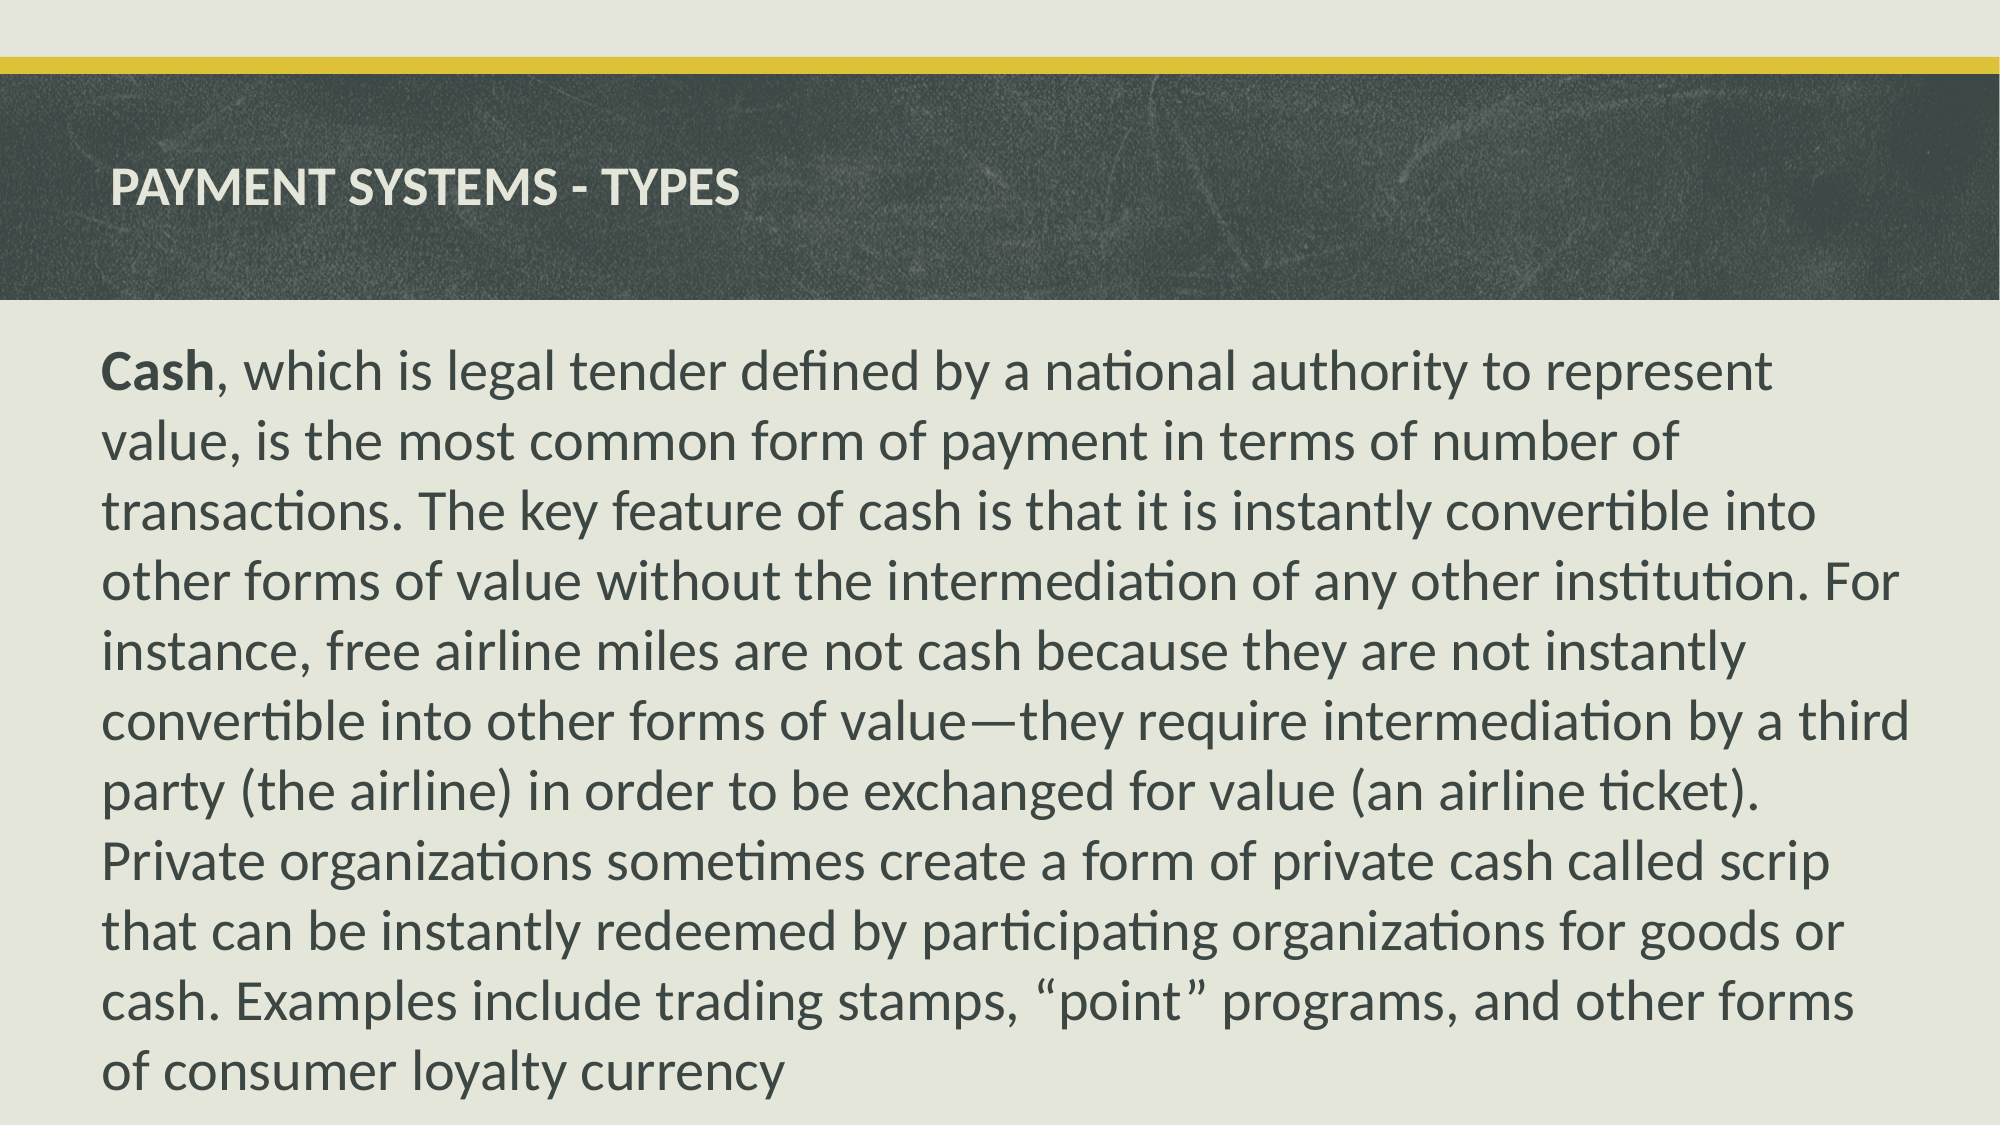

# PAYMENT SYSTEMS - TYPES
Cash, which is legal tender defined by a national authority to represent value, is the most common form of payment in terms of number of transactions. The key feature of cash is that it is instantly convertible into other forms of value without the intermediation of any other institution. For instance, free airline miles are not cash because they are not instantly convertible into other forms of value—they require intermediation by a third party (the airline) in order to be exchanged for value (an airline ticket). Private organizations sometimes create a form of private cash called scrip that can be instantly redeemed by participating organizations for goods or cash. Examples include trading stamps, “point” programs, and other forms of consumer loyalty currency